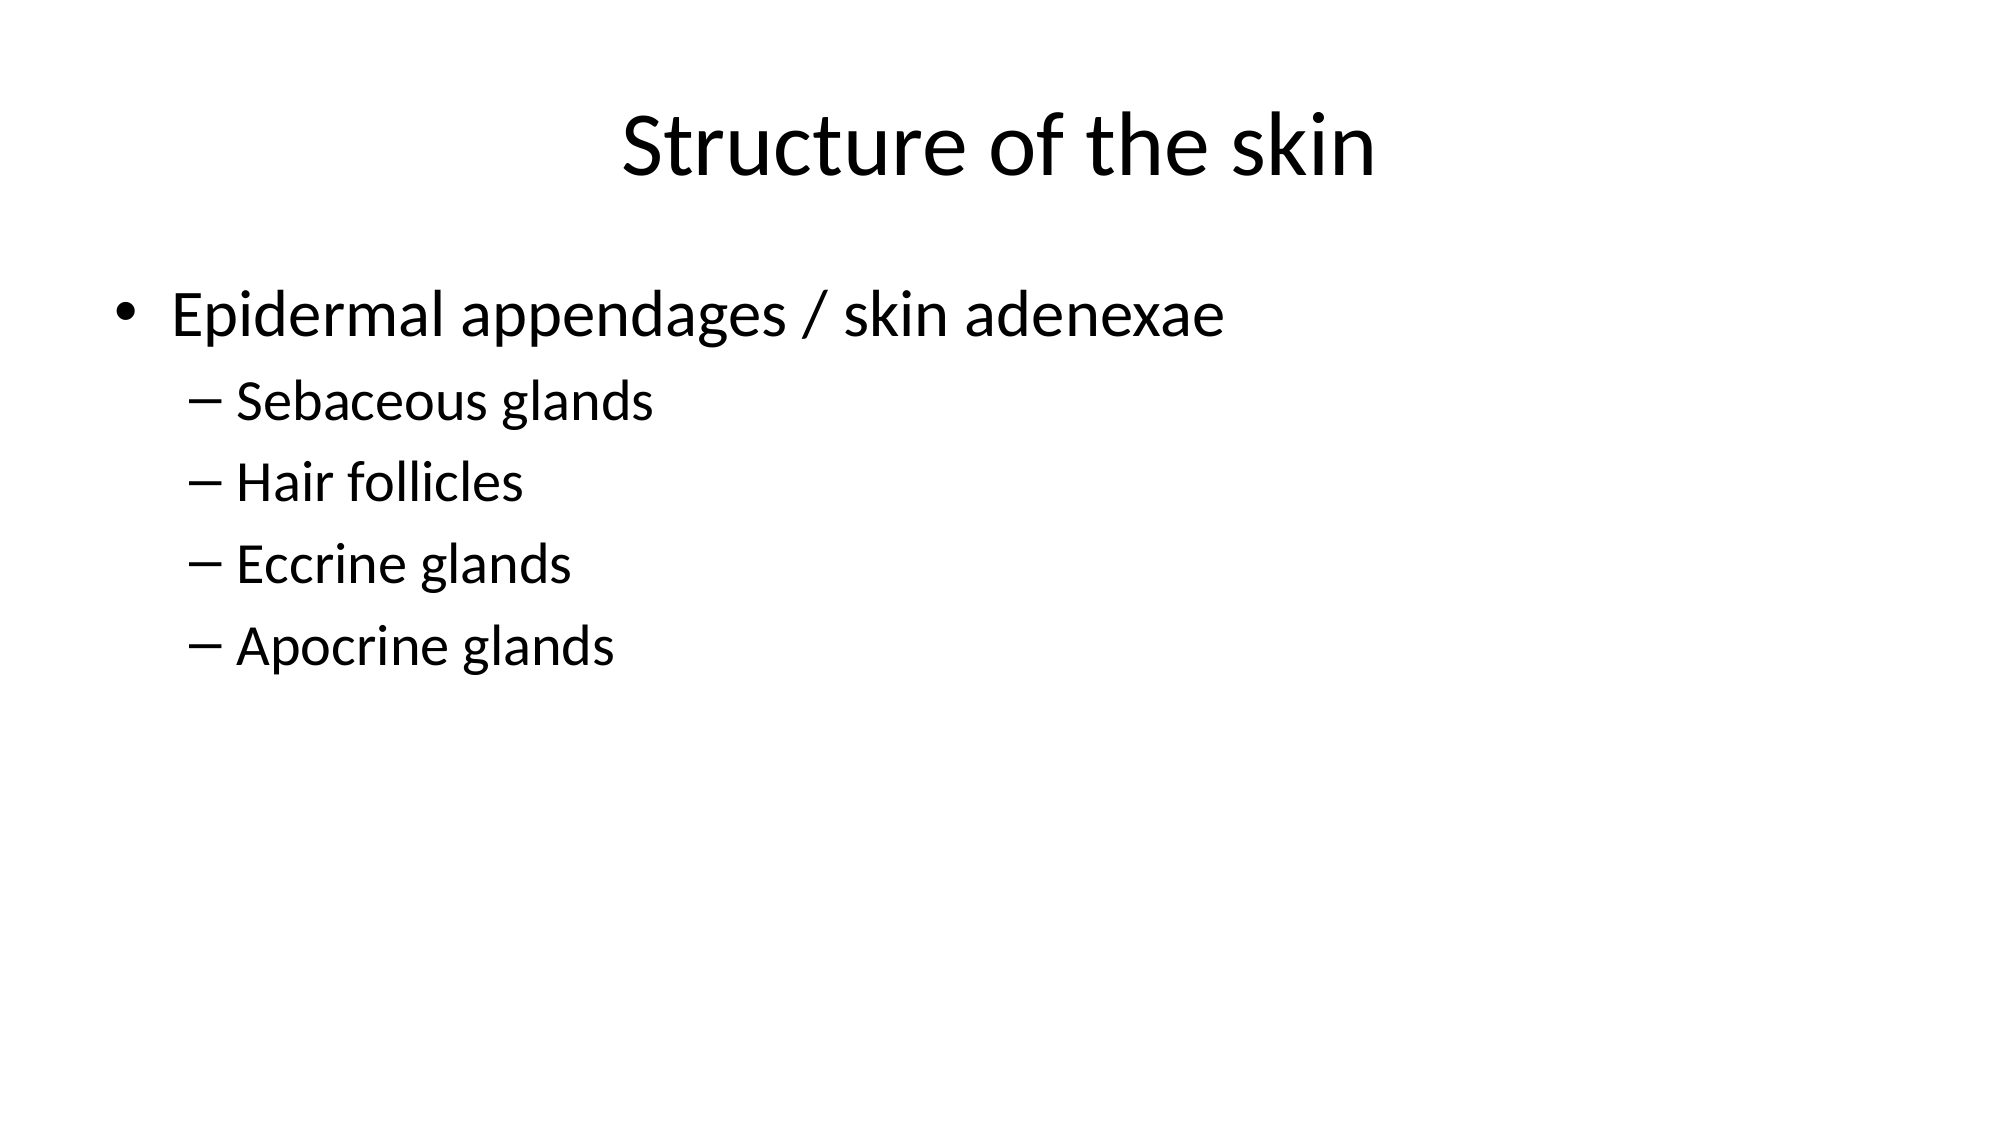

# Structure of the skin
Epidermal appendages / skin adenexae
Sebaceous glands
Hair follicles
Eccrine glands
Apocrine glands